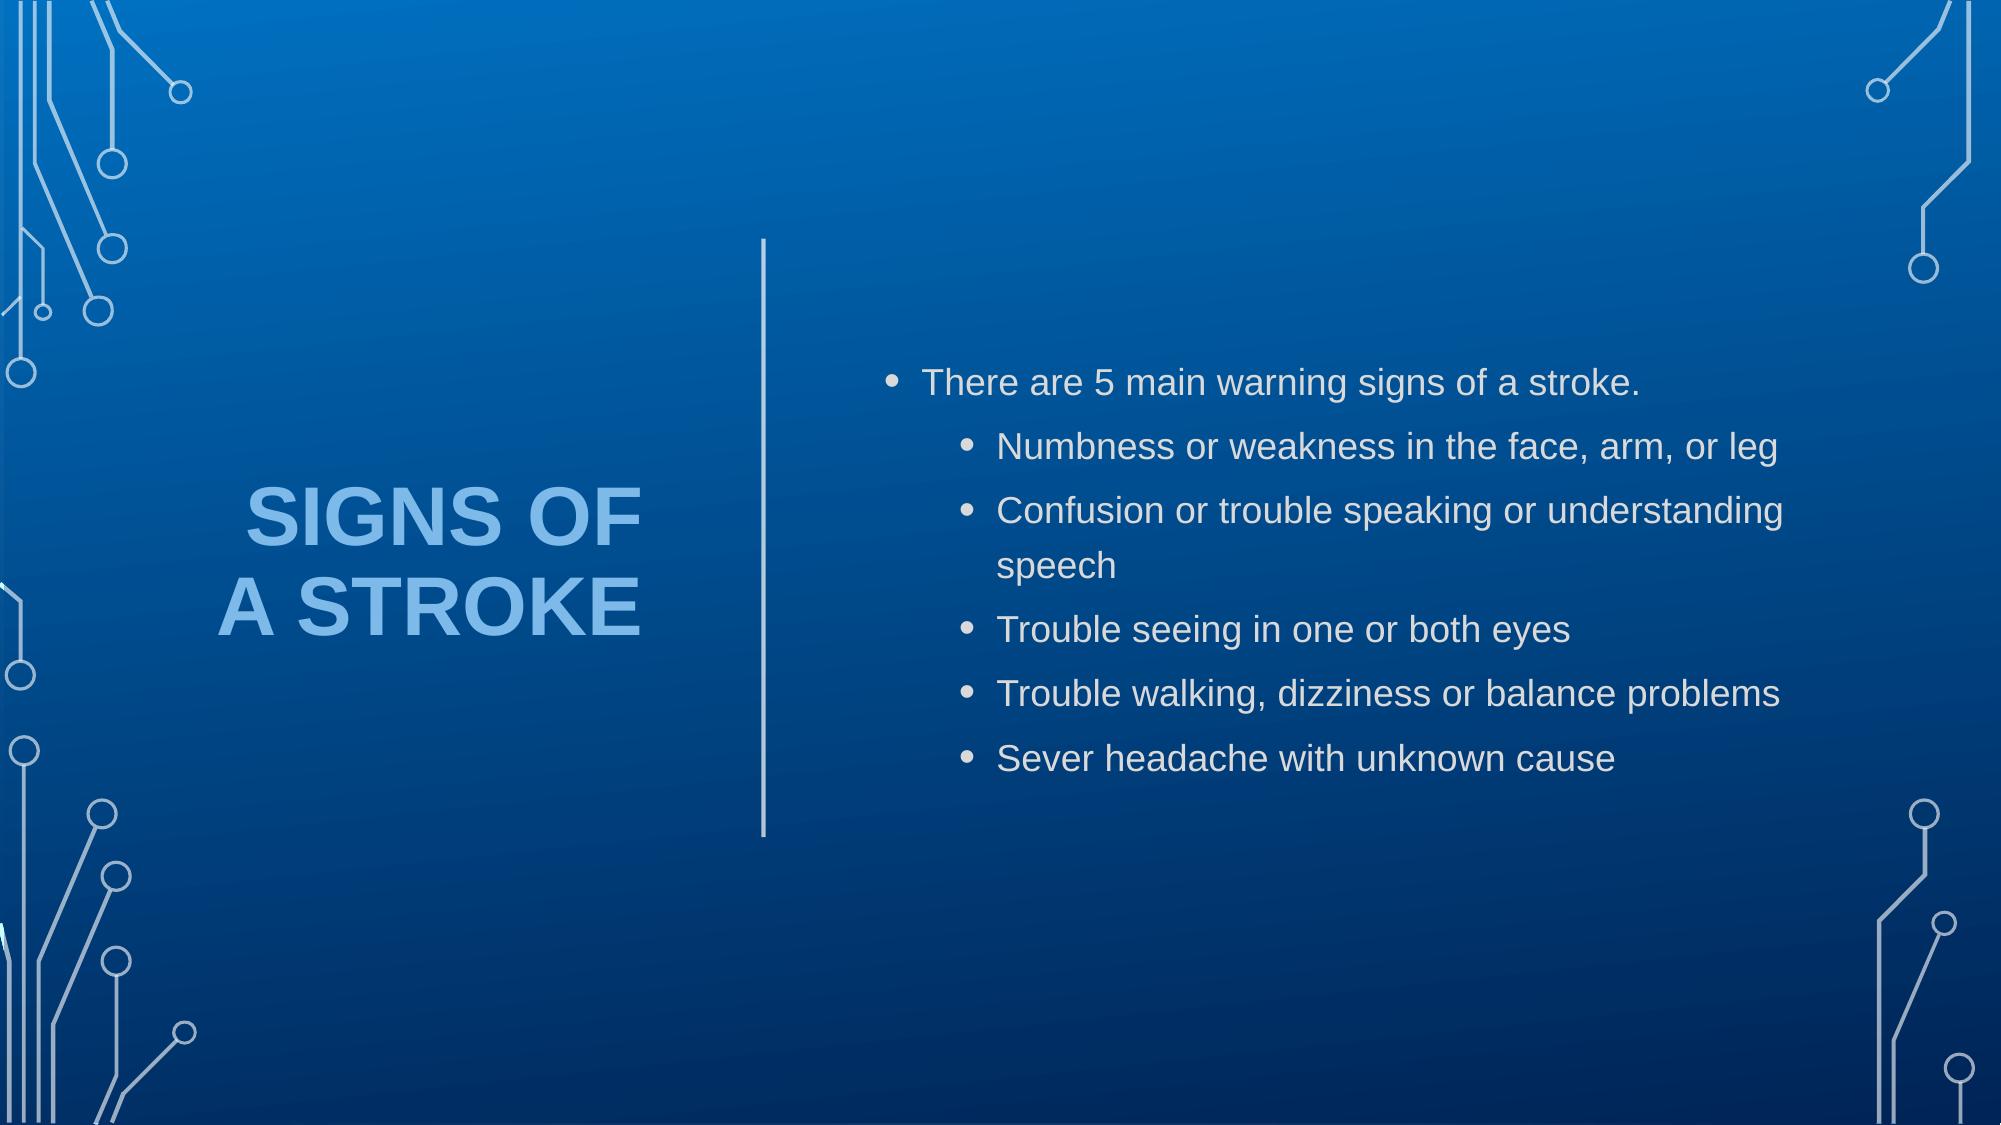

# Signs of a Stroke
There are 5 main warning signs of a stroke.
Numbness or weakness in the face, arm, or leg
Confusion or trouble speaking or understanding speech
Trouble seeing in one or both eyes
Trouble walking, dizziness or balance problems
Sever headache with unknown cause